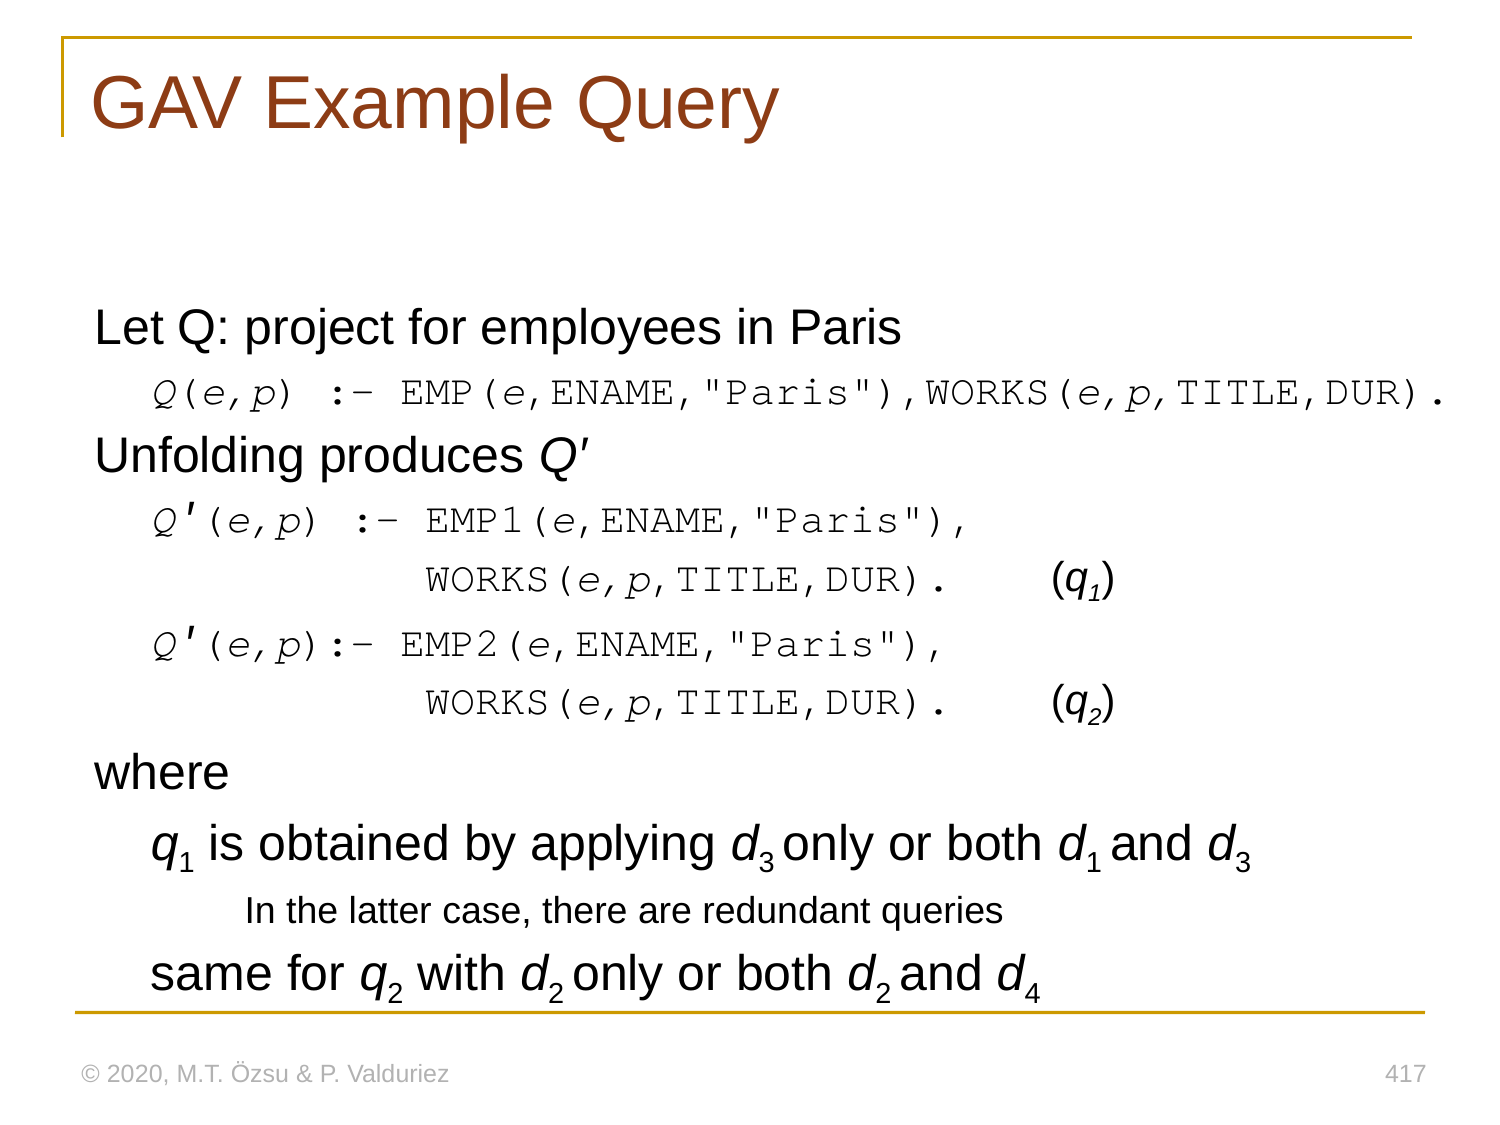

# GAV Example Query
Let Q: project for employees in Paris
	Q(e,p) :- EMP(e,ENAME,"Paris"),WORKS(e,p,TITLE,DUR).
Unfolding produces Q′
	Q′(e,p) :- EMP1(e,ENAME,"Paris"),
	           WORKS(e,p,TITLE,DUR). 	(q1)
	Q′(e,p):- EMP2(e,ENAME,"Paris"),
	           WORKS(e,p,TITLE,DUR). 	(q2)
where
	q1 is obtained by applying d3 only or both d1 and d3
In the latter case, there are redundant queries
	same for q2 with d2 only or both d2 and d4

© 2020, M.T. Özsu & P. Valduriez
417